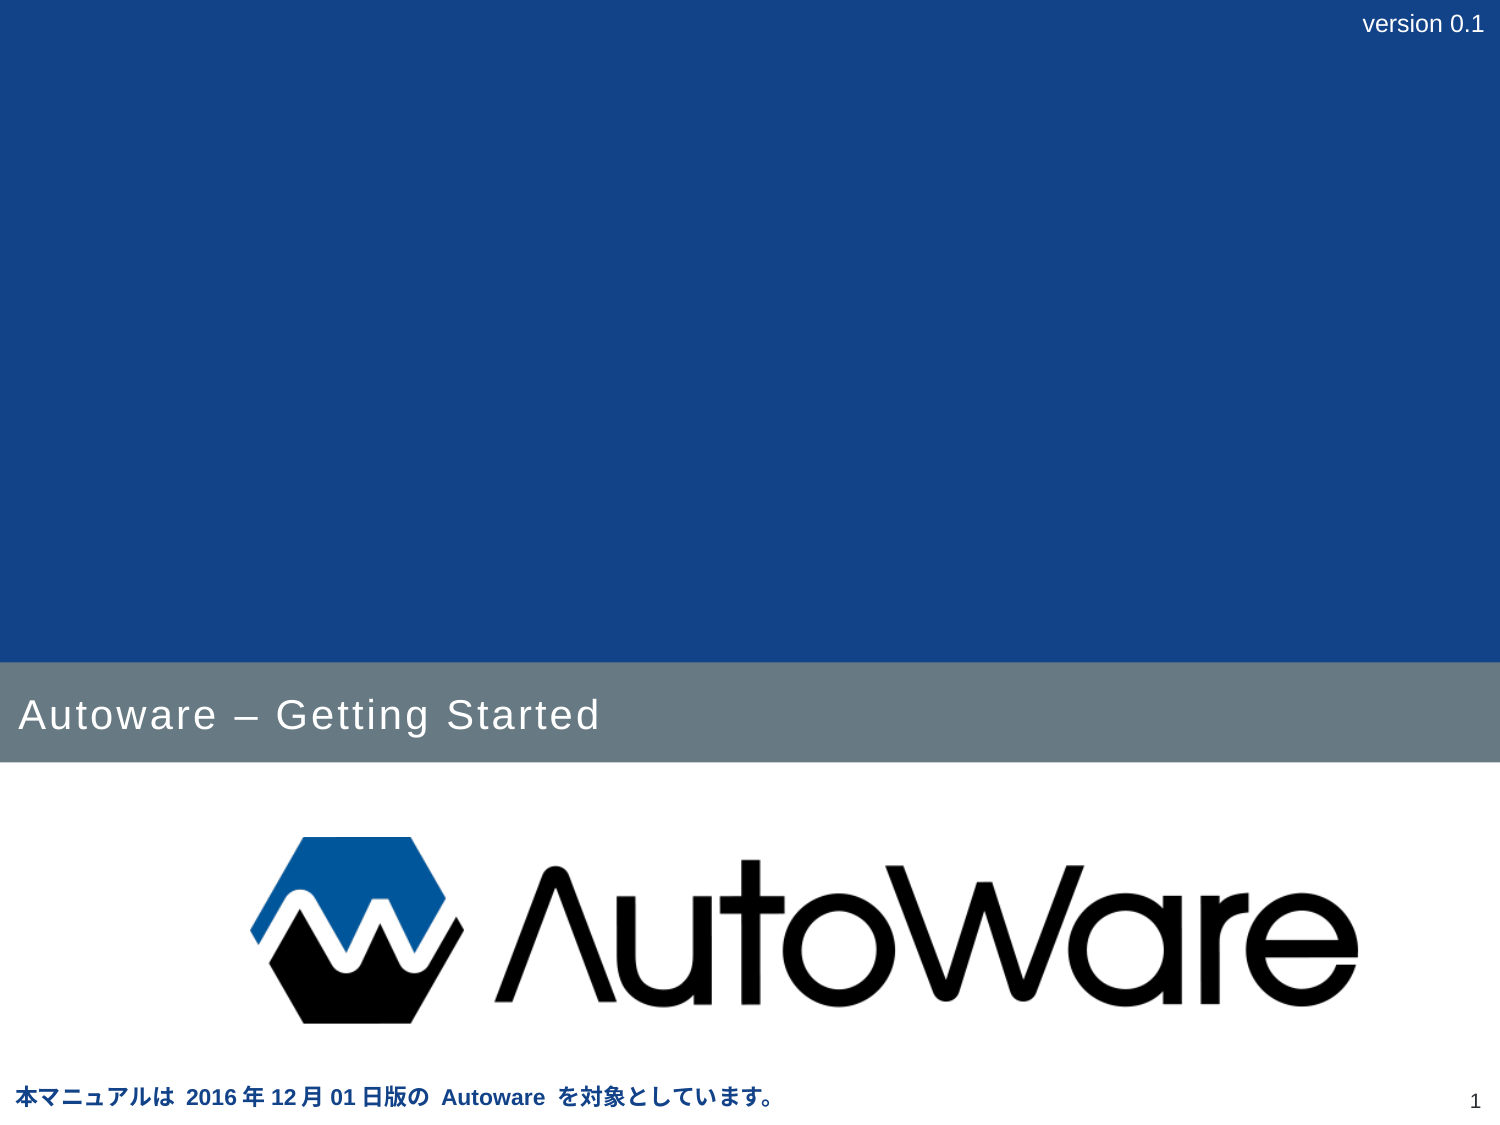

version 0.1
# Autoware – Getting Started
1